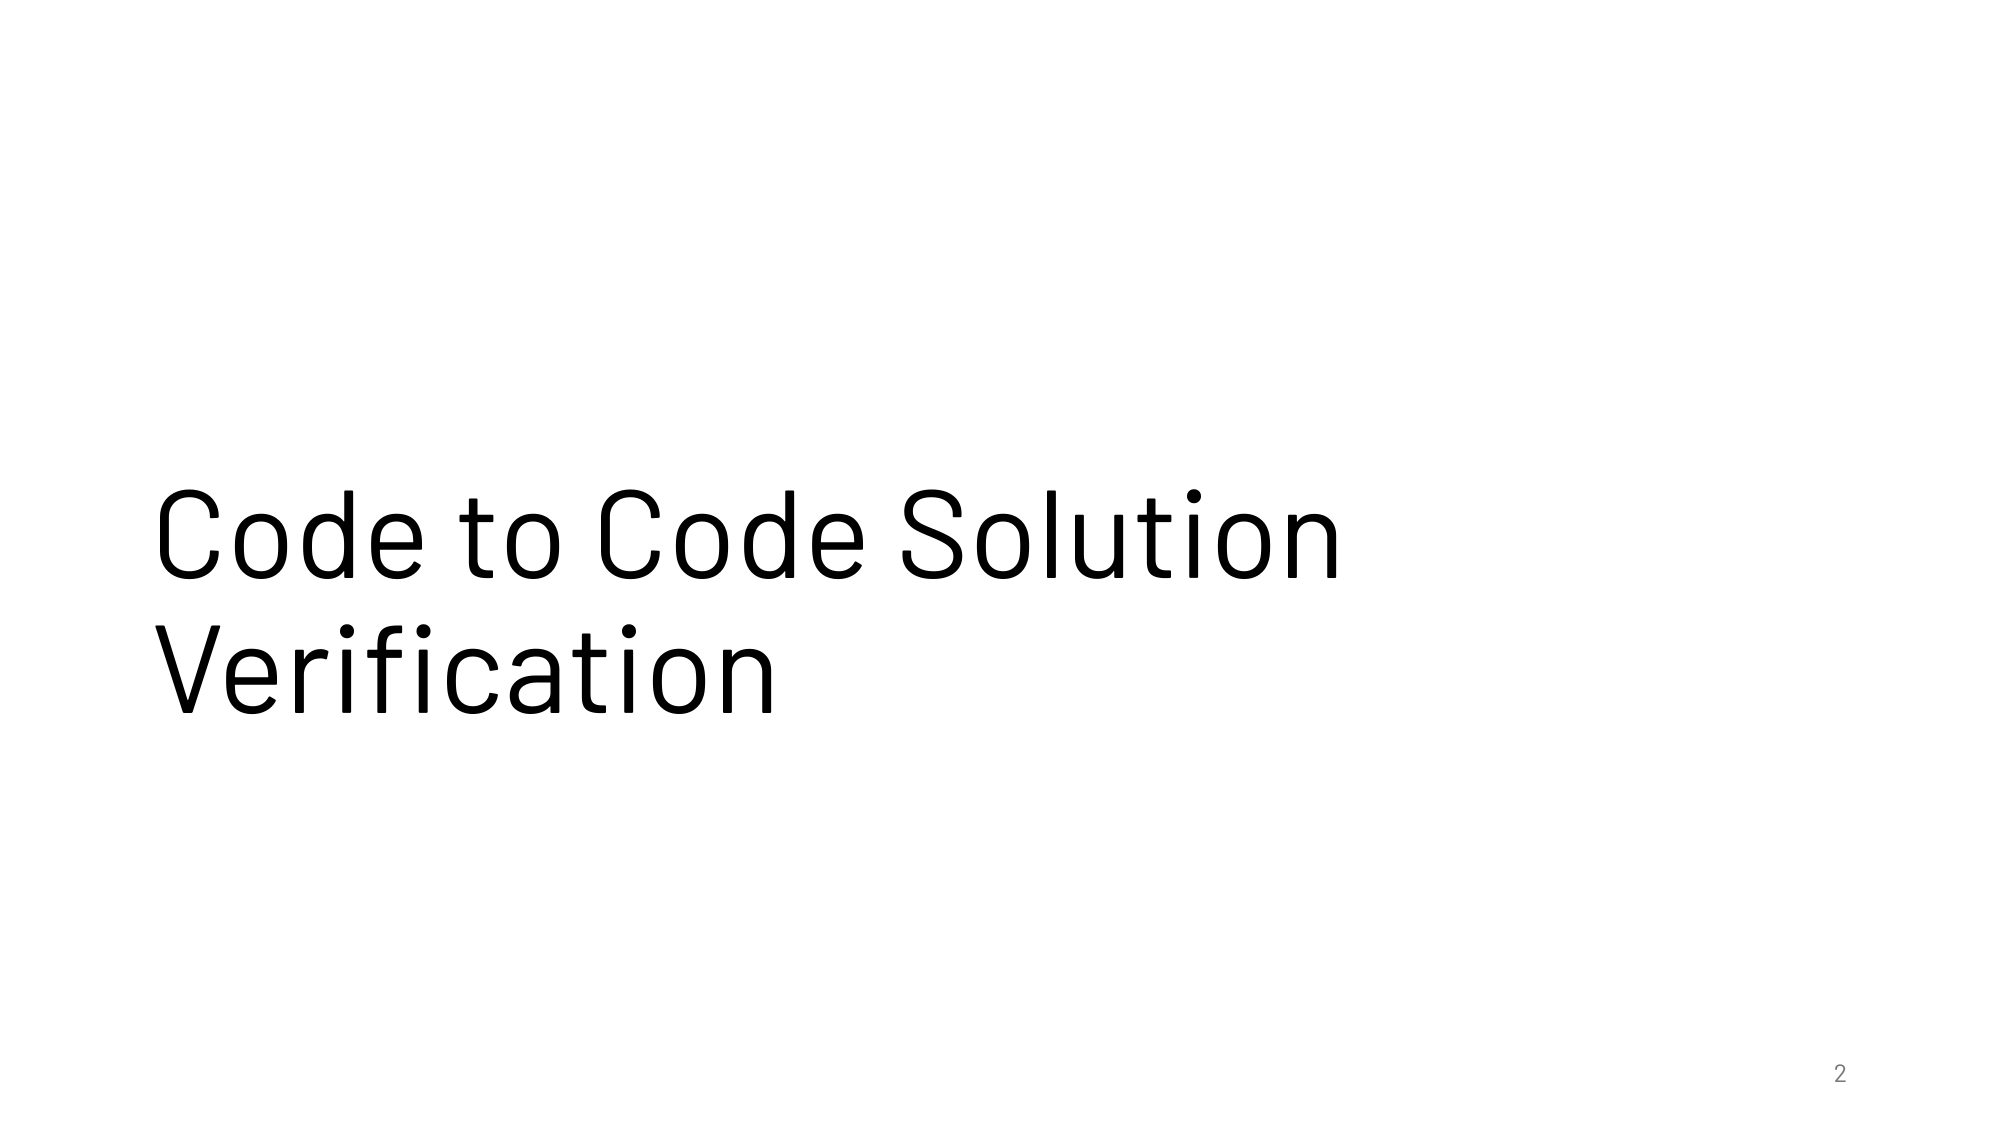

# Code to Code Solution Verification

2